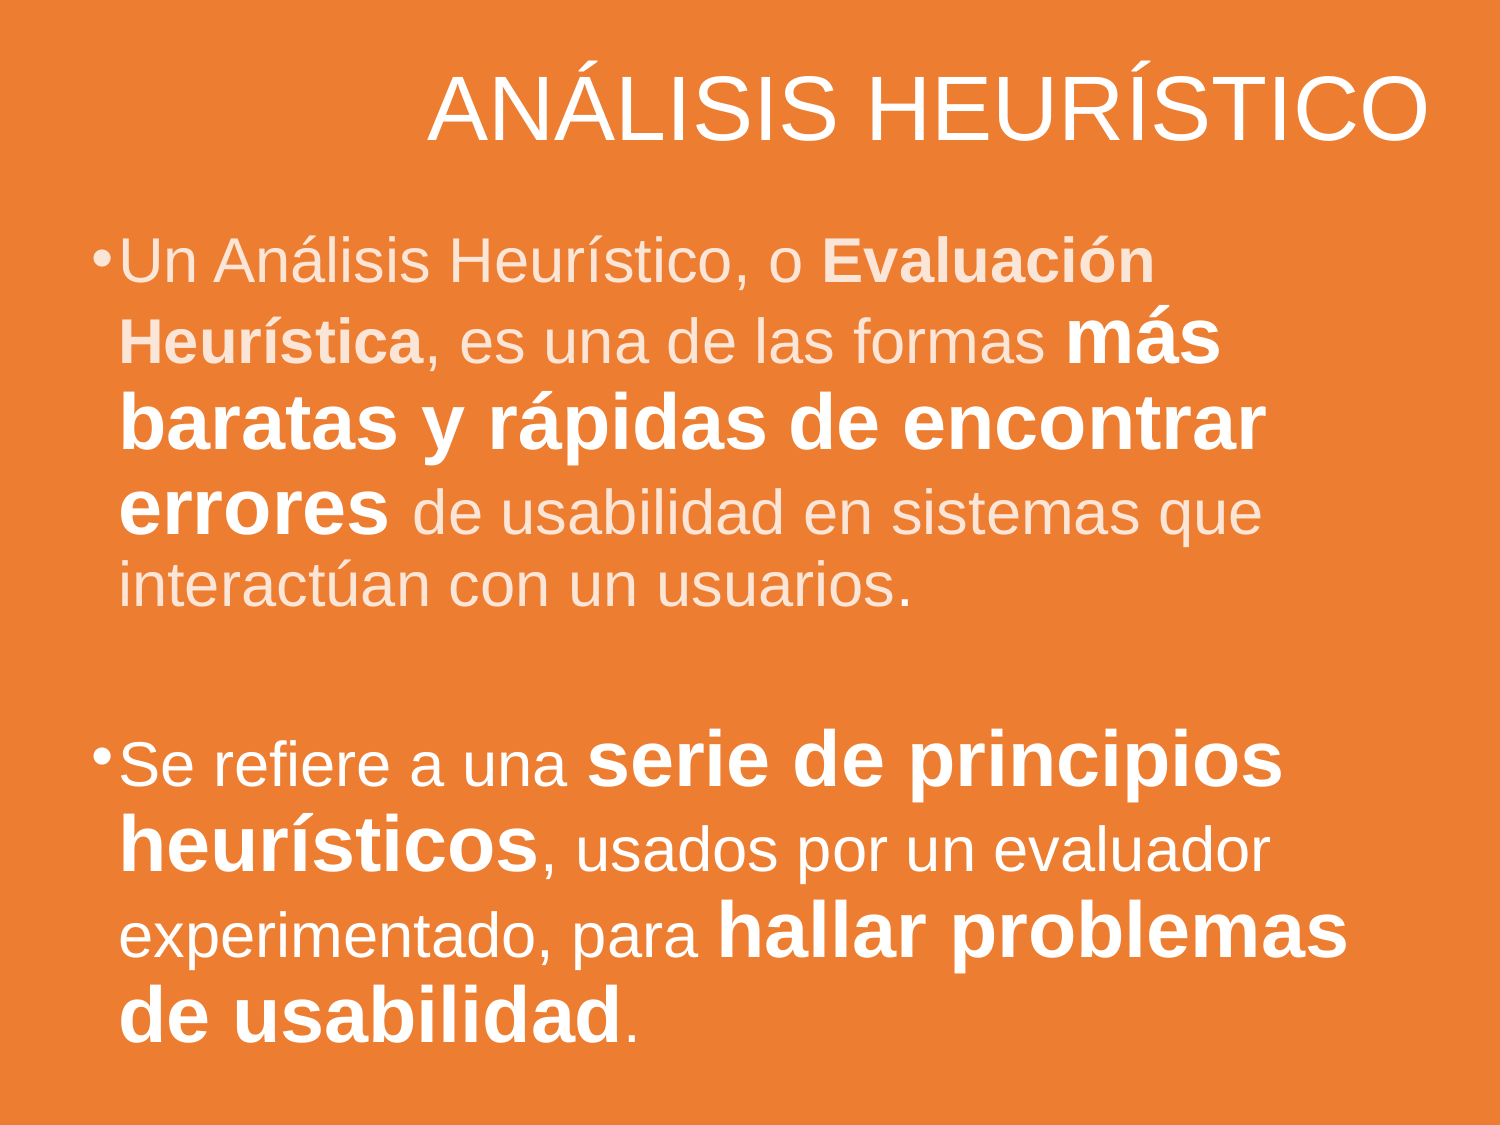

# ANÁLISIS HEURÍSTICO
Un Análisis Heurístico, o Evaluación Heurística, es una de las formas más baratas y rápidas de encontrar errores de usabilidad en sistemas que interactúan con un usuarios.

Se refiere a una serie de principios heurísticos, usados por un evaluador experimentado, para hallar problemas de usabilidad.